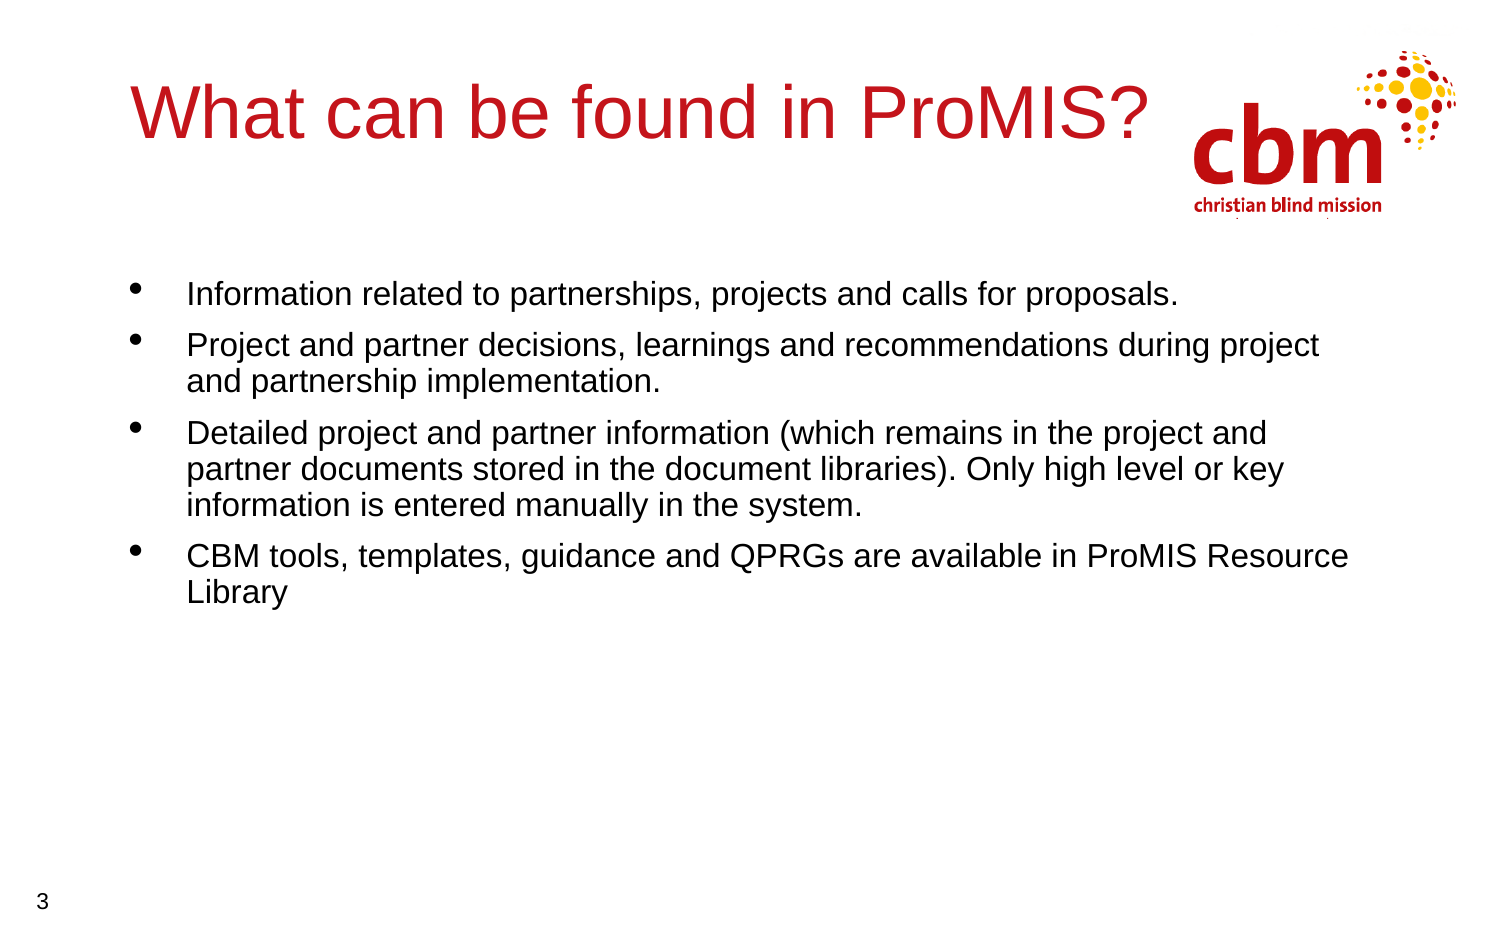

# What can be found in ProMIS?
Information related to partnerships, projects and calls for proposals.
Project and partner decisions, learnings and recommendations during project and partnership implementation.
Detailed project and partner information (which remains in the project and partner documents stored in the document libraries). Only high level or key information is entered manually in the system.
CBM tools, templates, guidance and QPRGs are available in ProMIS Resource Library

3